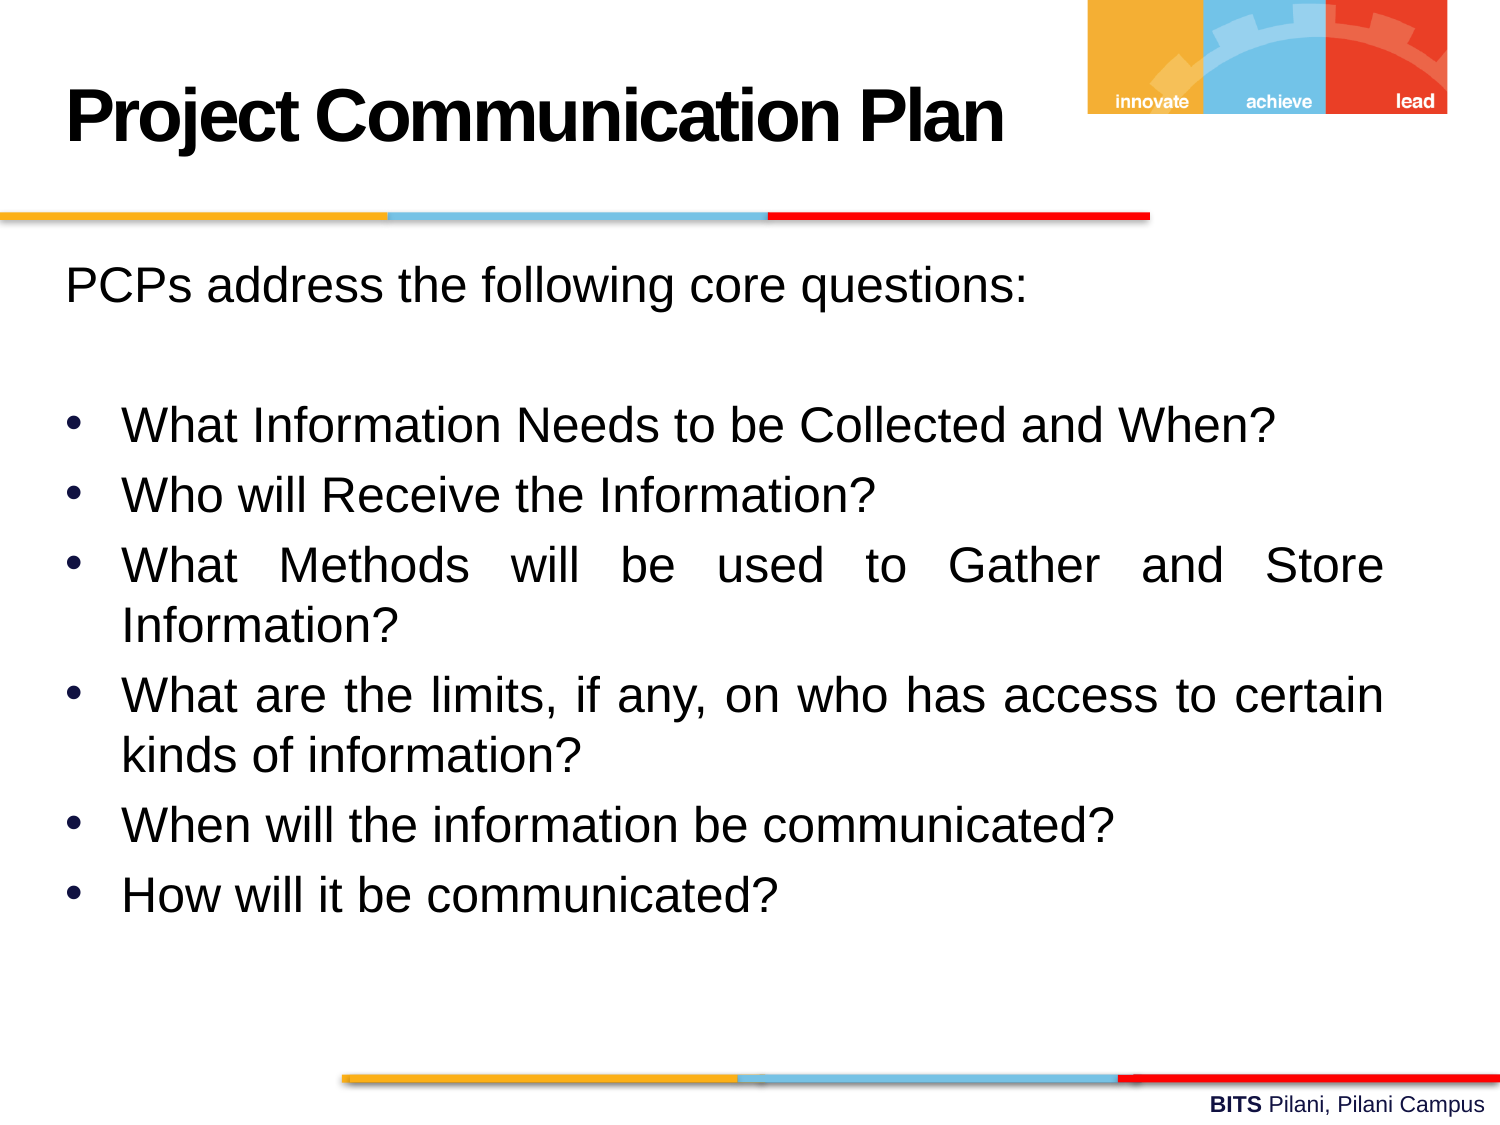

Project Communication Plan
PCPs address the following core questions:

What Information Needs to be Collected and When?
Who will Receive the Information?
What Methods will be used to Gather and Store Information?
What are the limits, if any, on who has access to certain kinds of information?
When will the information be communicated?
How will it be communicated?